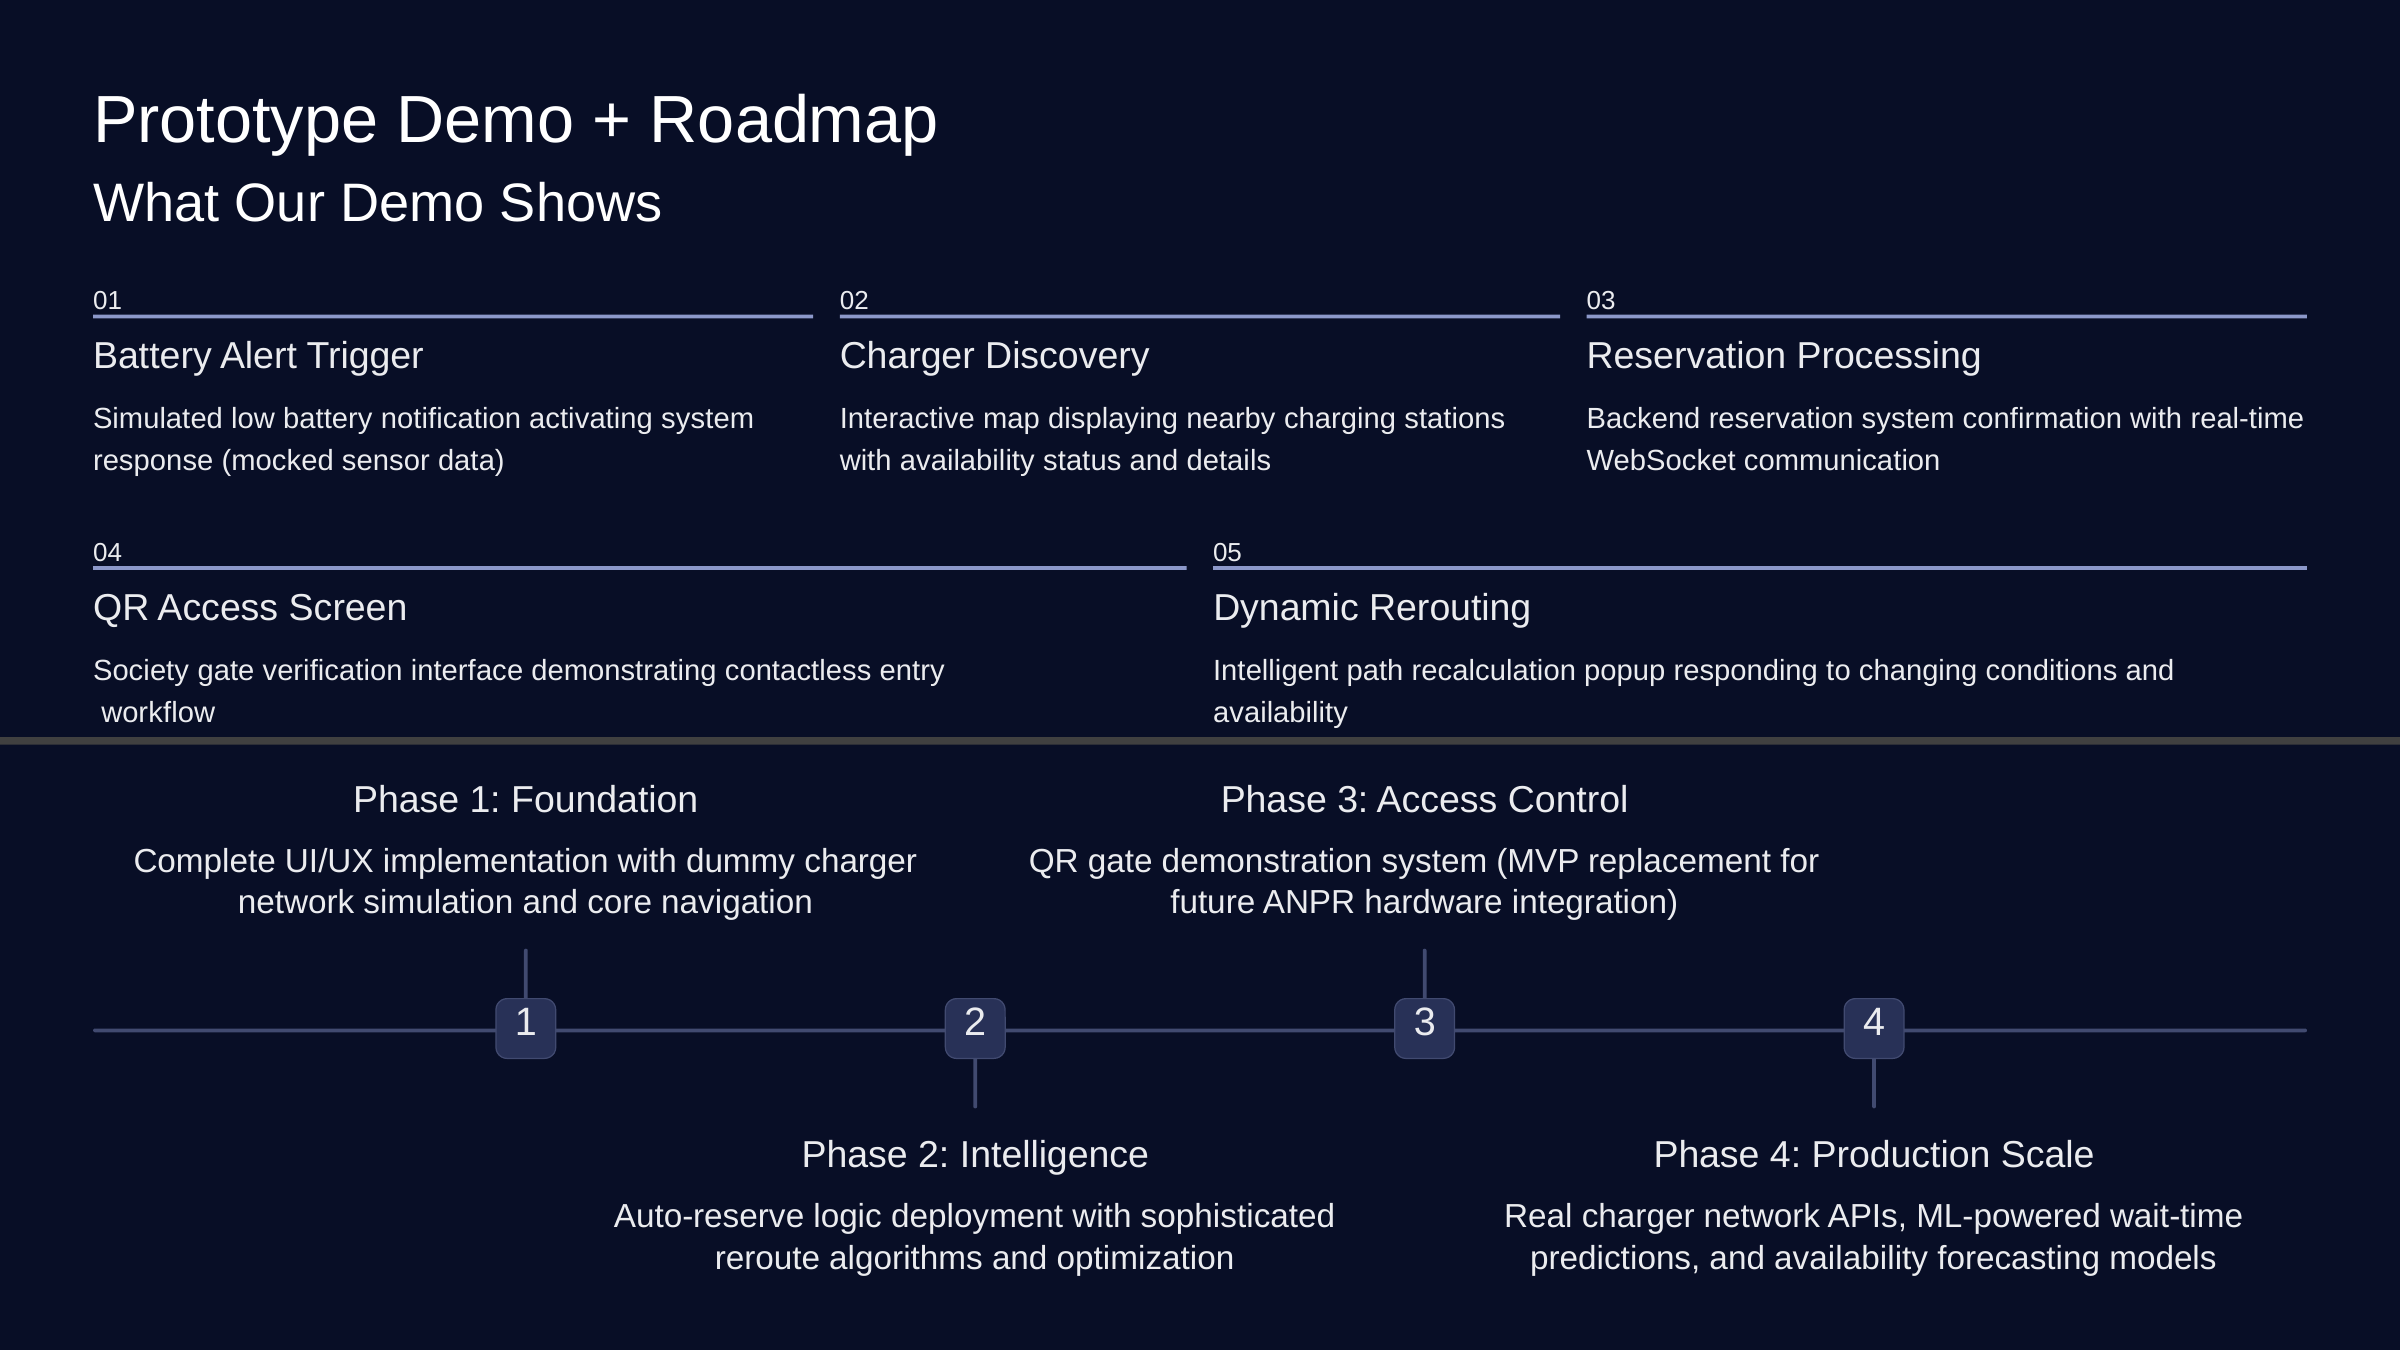

Prototype Demo + Roadmap
What Our Demo Shows
01
02
03

Battery Alert Trigger
Charger Discovery
Reservation Processing
Simulated low battery notification activating system response (mocked sensor data)
Interactive map displaying nearby charging stations with availability status and details
Backend reservation system confirmation with real-time WebSocket communication
04
05

QR Access Screen
Dynamic Rerouting
Society gate verification interface demonstrating contactless entry
 workflow
Intelligent path recalculation popup responding to changing conditions and availability

Phase 1: Foundation
Phase 3: Access Control
Complete UI/UX implementation with dummy charger network simulation and core navigation
QR gate demonstration system (MVP replacement for future ANPR hardware integration)

1
2
3
4

Phase 2: Intelligence
Phase 4: Production Scale
Auto-reserve logic deployment with sophisticated reroute algorithms and optimization
Real charger network APIs, ML-powered wait-time predictions, and availability forecasting models